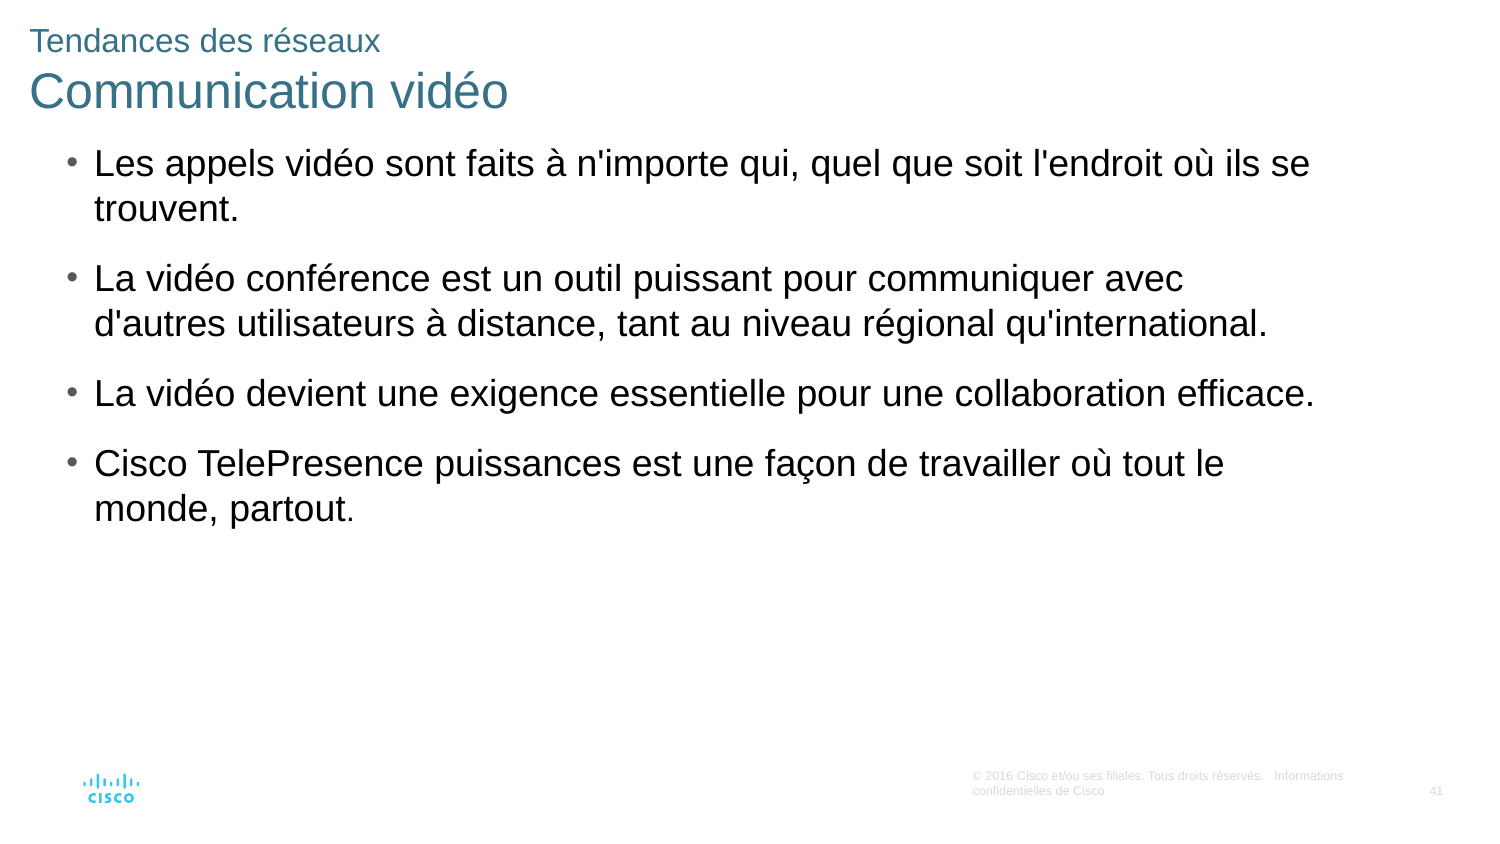

# Tendances des réseaux Communication vidéo
Les appels vidéo sont faits à n'importe qui, quel que soit l'endroit où ils se trouvent.
La vidéo conférence est un outil puissant pour communiquer avec d'autres utilisateurs à distance, tant au niveau régional qu'international.
La vidéo devient une exigence essentielle pour une collaboration efficace.
Cisco TelePresence puissances est une façon de travailler où tout le monde, partout.